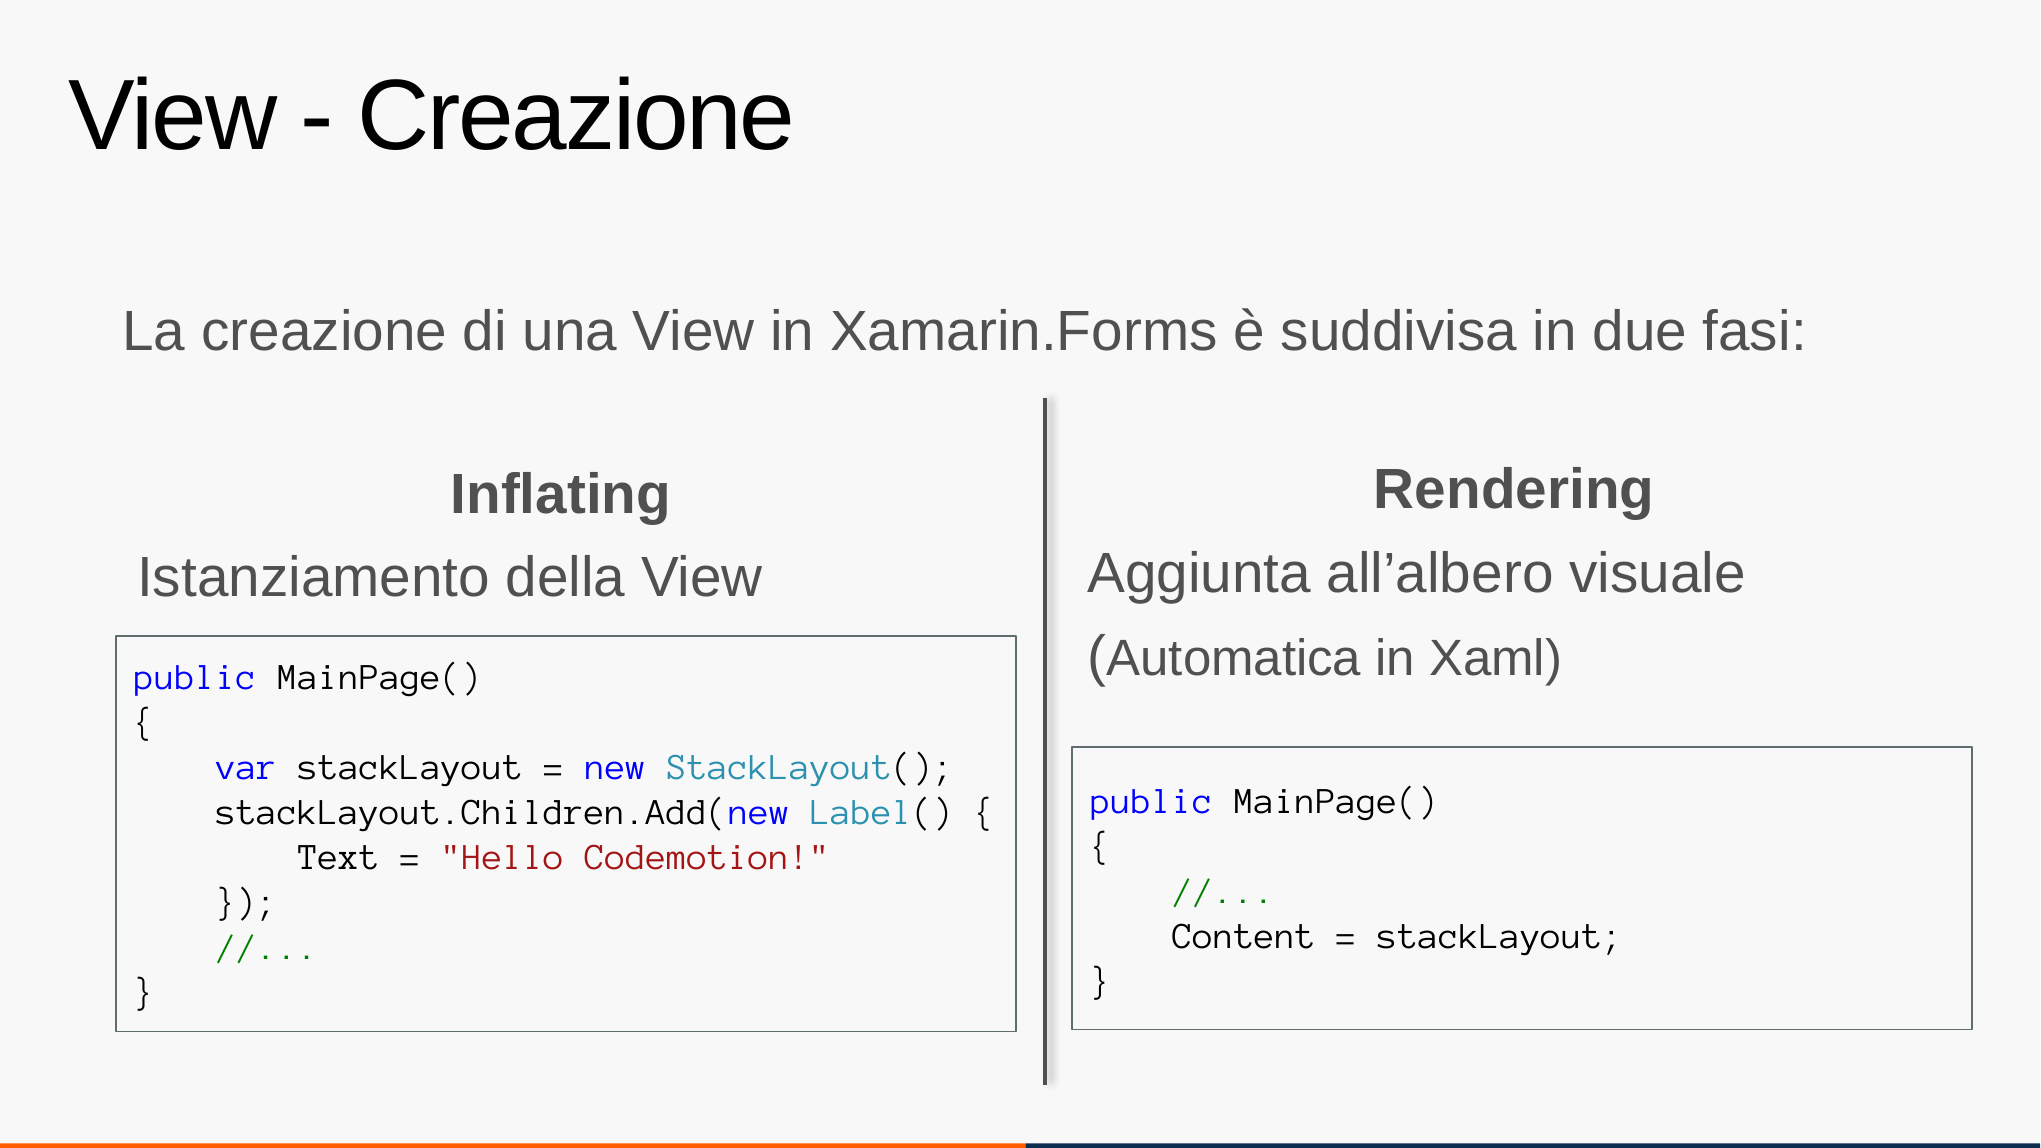

# View - Creazione
La creazione di una View in Xamarin.Forms è suddivisa in due fasi:
Rendering
Aggiunta all’albero visuale (Automatica in Xaml)
Inflating
Istanziamento della View

public MainPage()
{
    var stackLayout = new StackLayout();
    stackLayout.Children.Add(new Label() {
        Text = "Hello Codemotion!"
    });
    //...
}

public MainPage()
{
    //...
    Content = stackLayout;
}